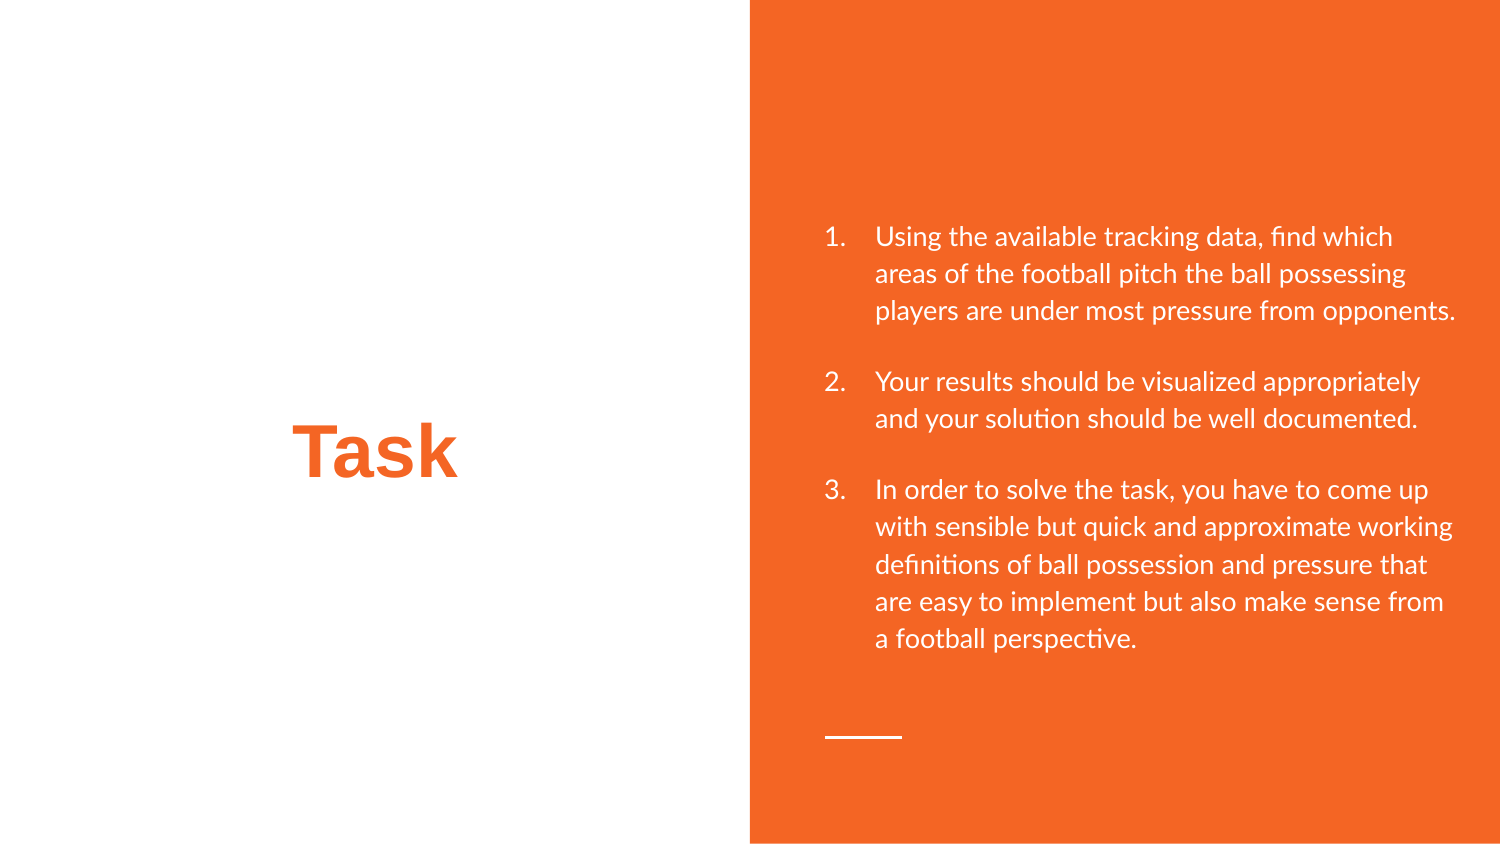

Using the available tracking data, find which areas of the football pitch the ball possessing players are under most pressure from opponents.
Your results should be visualized appropriately and your solution should be well documented.
In order to solve the task, you have to come up with sensible but quick and approximate working definitions of ball possession and pressure that are easy to implement but also make sense from a football perspective.
# Task
Task